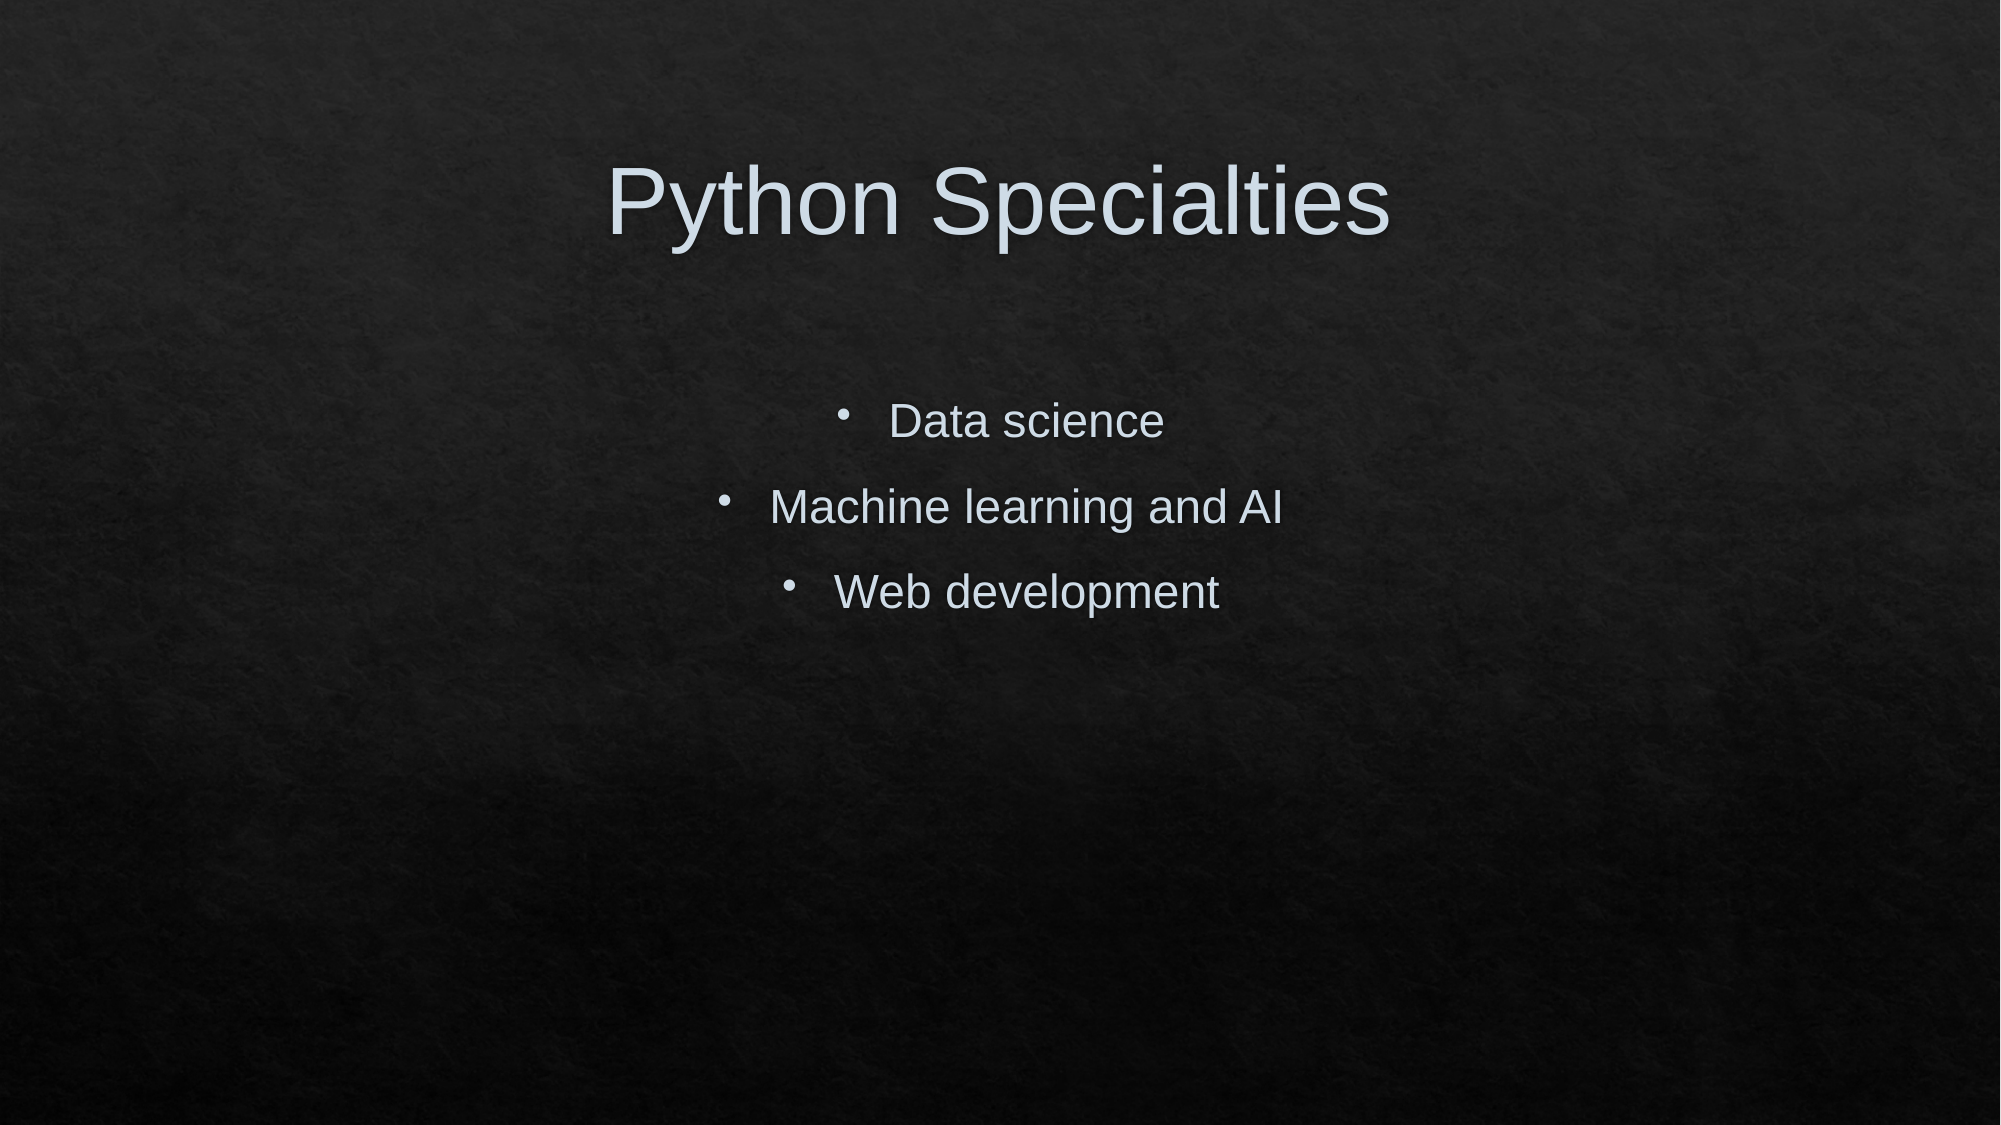

# Python Specialties
Data science
Machine learning and AI
Web development